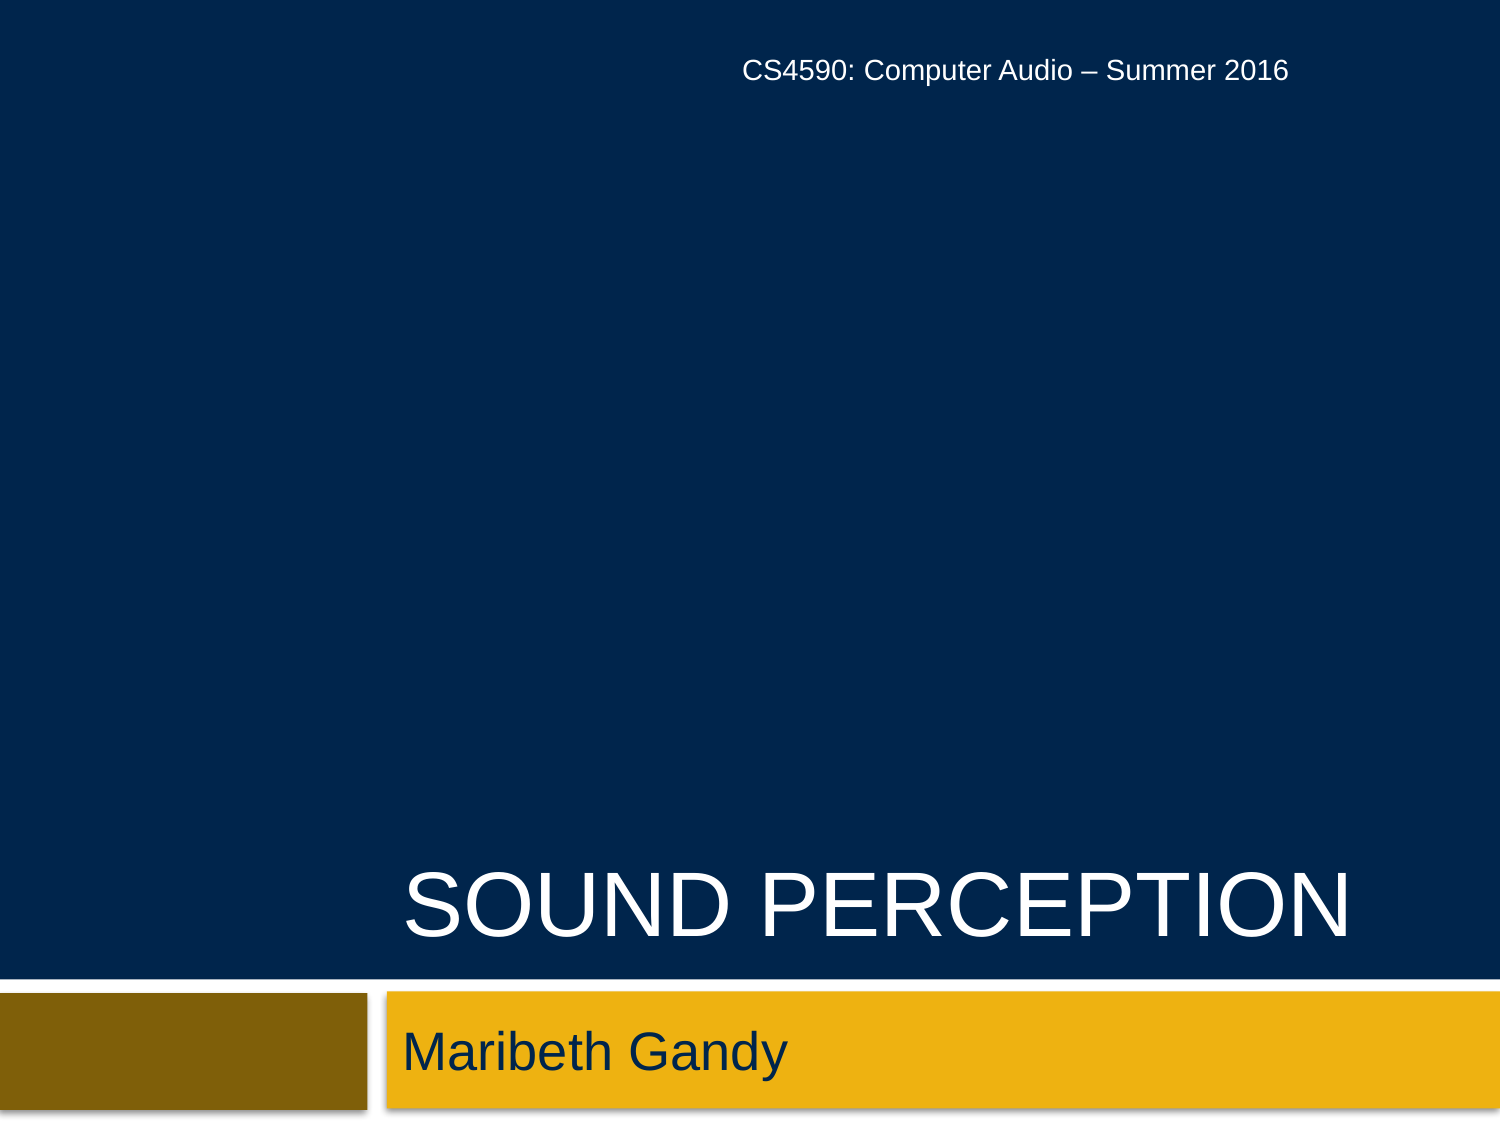

CS4590: Computer Audio – Summer 2016
# Sound Perception
Maribeth Gandy